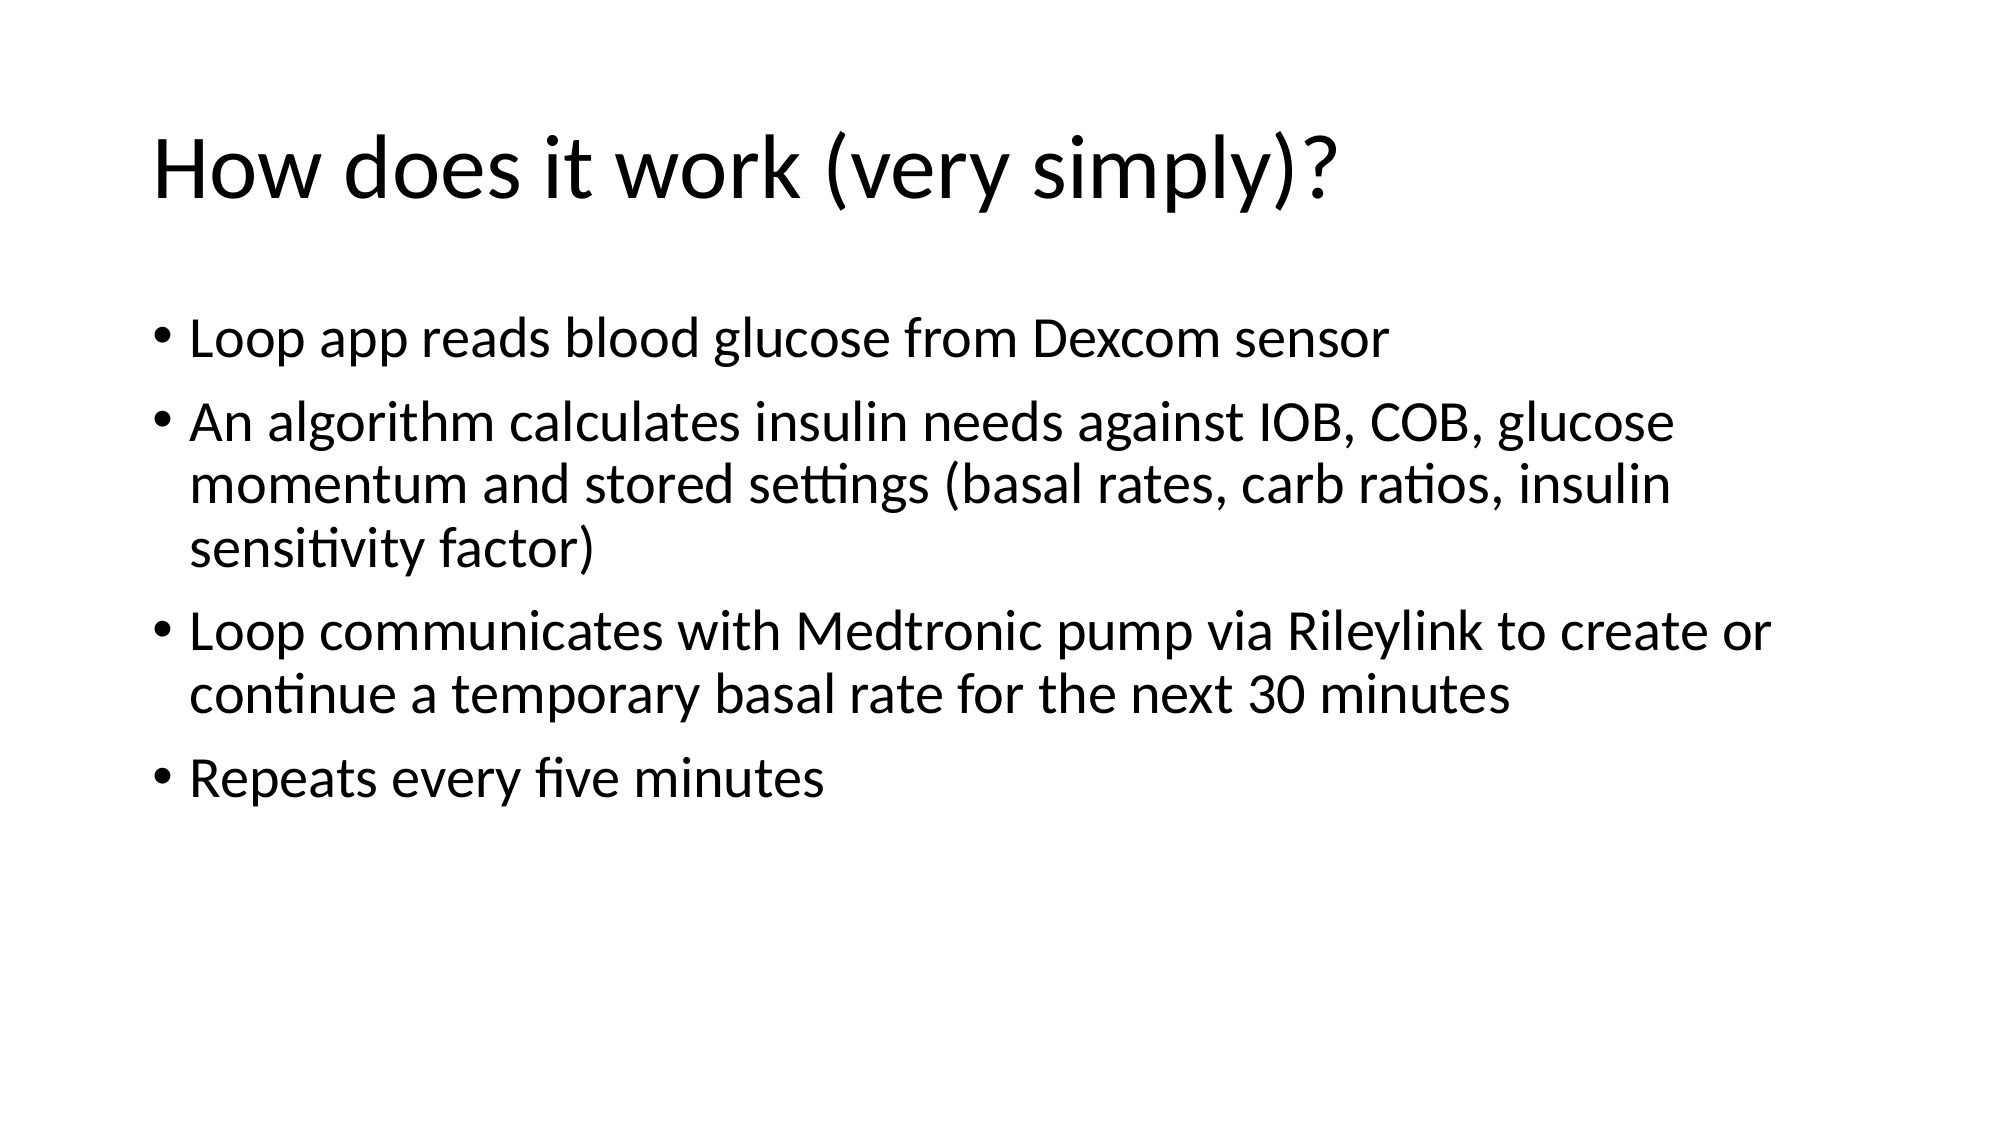

# How does it work (very simply)?
Loop app reads blood glucose from Dexcom sensor
An algorithm calculates insulin needs against IOB, COB, glucose momentum and stored settings (basal rates, carb ratios, insulin sensitivity factor)
Loop communicates with Medtronic pump via Rileylink to create or continue a temporary basal rate for the next 30 minutes
Repeats every five minutes